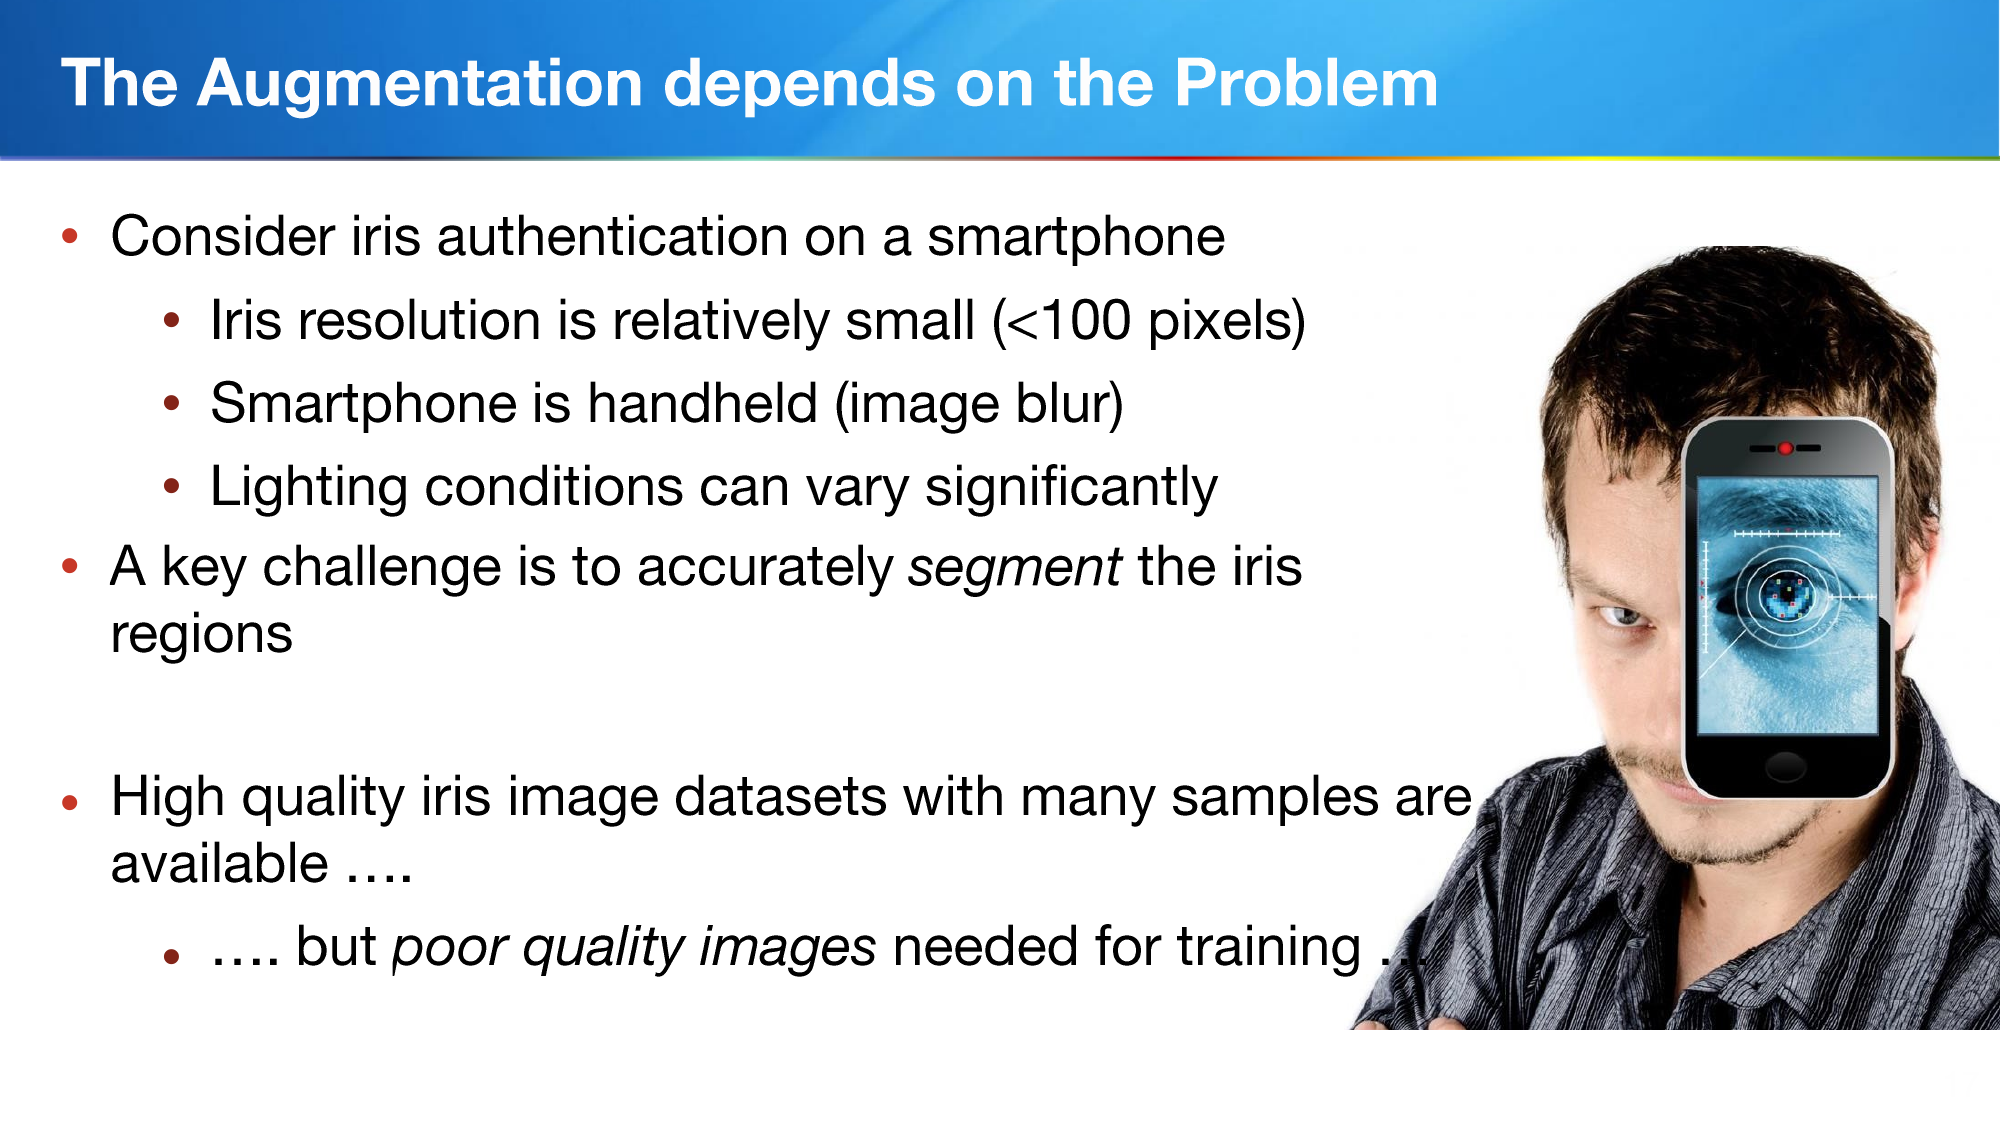

•
•
•
•
•

•

•